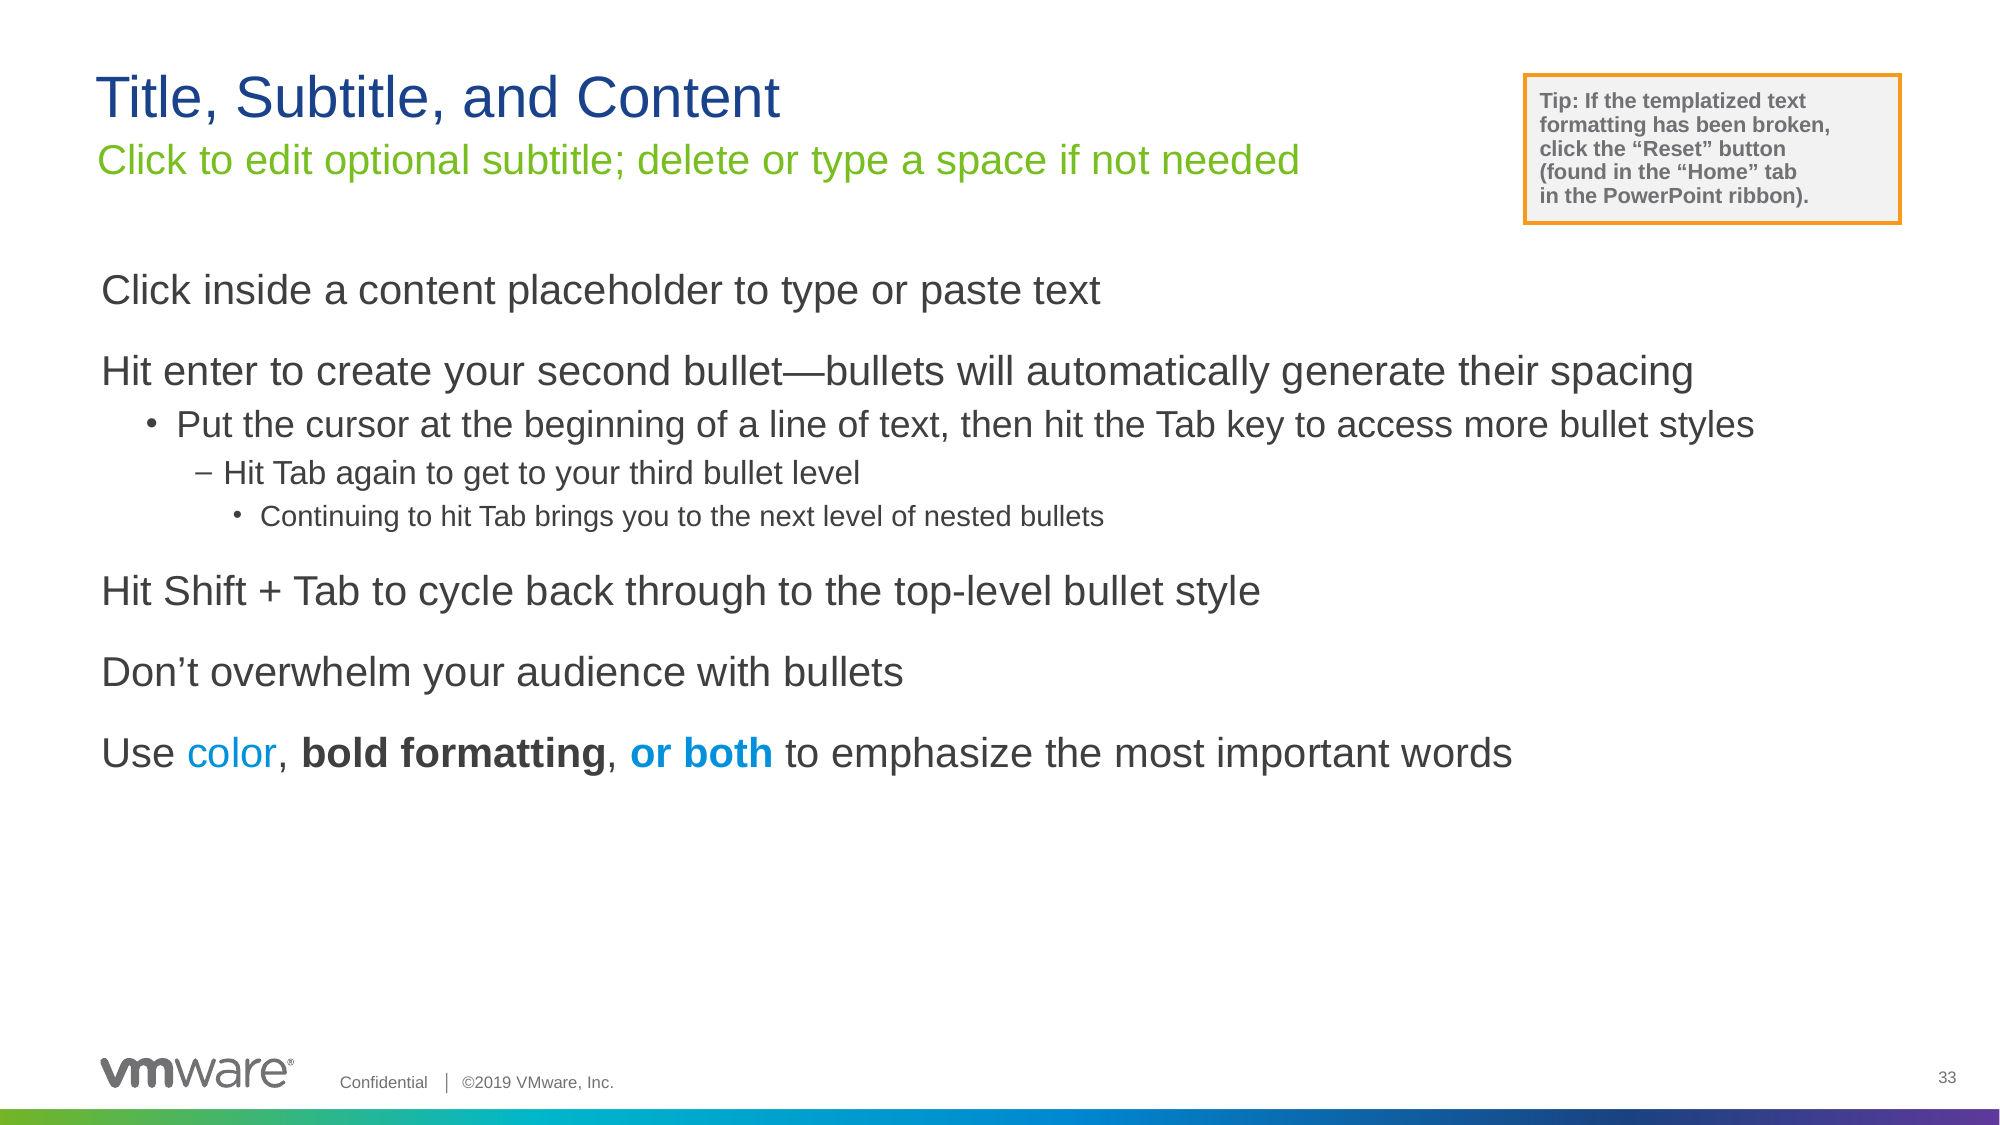

# Title, Subtitle, and Content
Tip: If the templatized text formatting has been broken,
click the “Reset” button
(found in the “Home” tab
in the PowerPoint ribbon).
Click to edit optional subtitle; delete or type a space if not needed
Click inside a content placeholder to type or paste text
Hit enter to create your second bullet—bullets will automatically generate their spacing
Put the cursor at the beginning of a line of text, then hit the Tab key to access more bullet styles
Hit Tab again to get to your third bullet level
Continuing to hit Tab brings you to the next level of nested bullets
Hit Shift + Tab to cycle back through to the top-level bullet style
Don’t overwhelm your audience with bullets
Use color, bold formatting, or both to emphasize the most important words